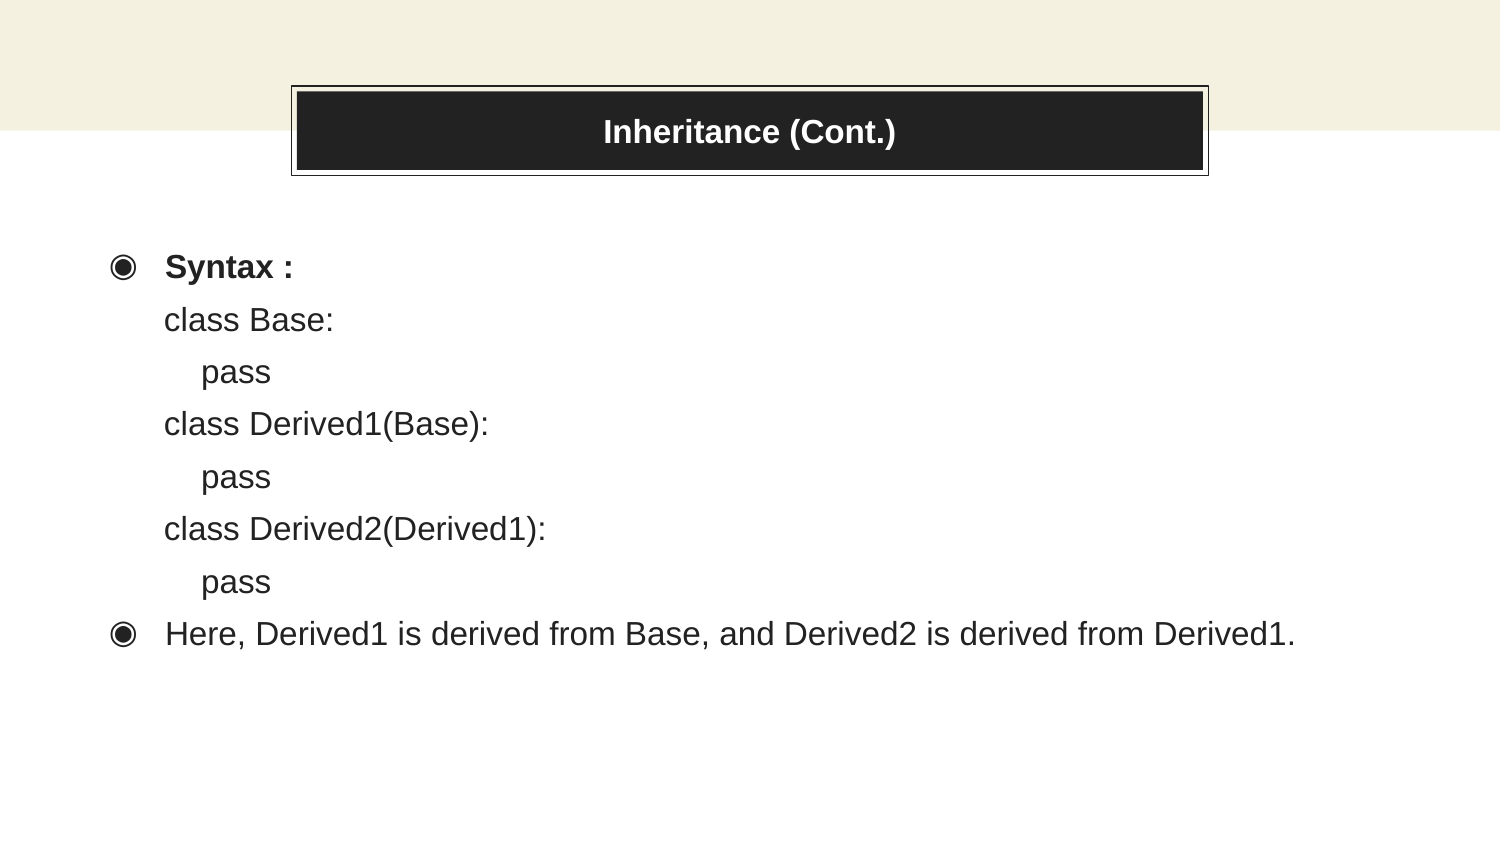

# Inheritance (Cont.)
Syntax :
class Base:
    pass
class Derived1(Base):
    pass
class Derived2(Derived1):
    pass
Here, Derived1 is derived from Base, and Derived2 is derived from Derived1.